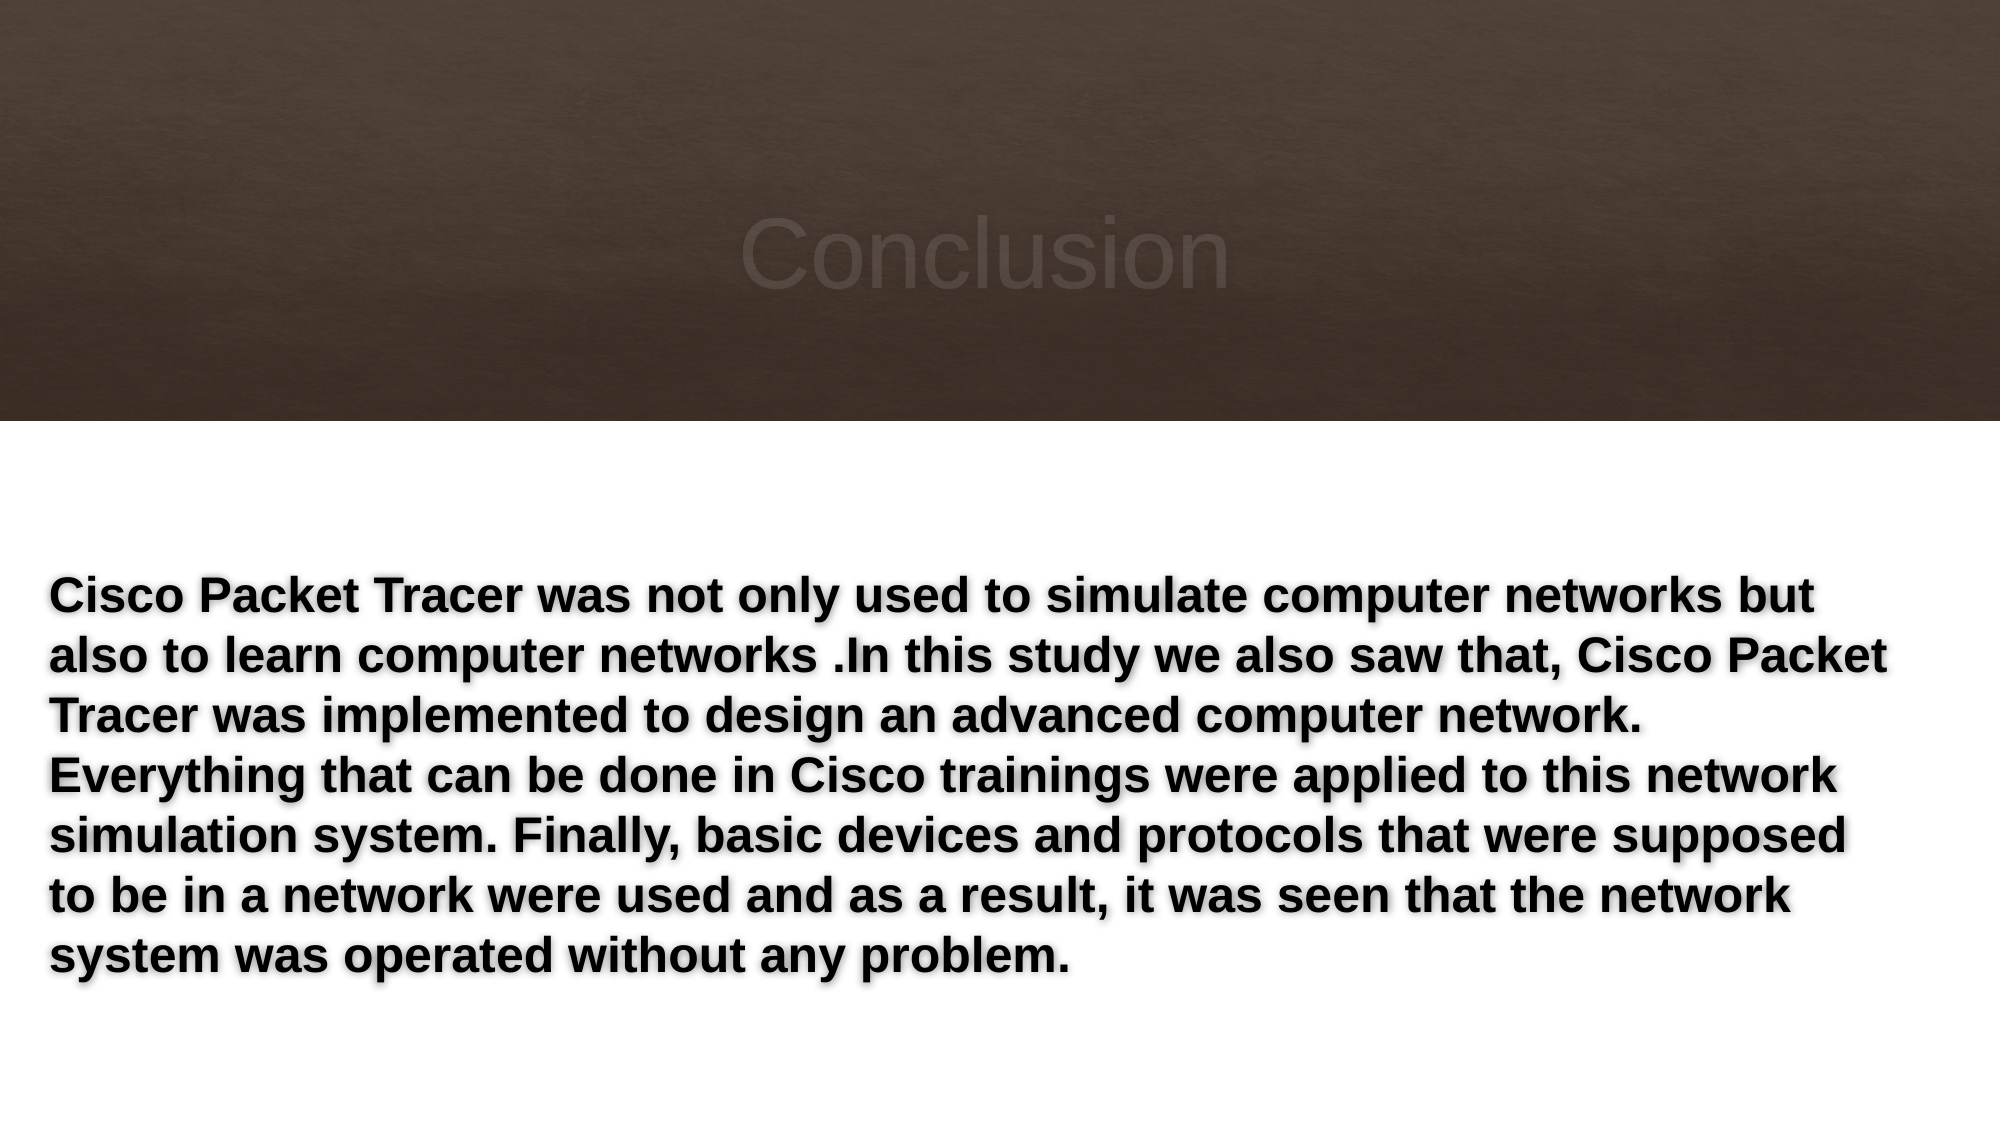

# Conclusion
Cisco Packet Tracer was not only used to simulate computer networks but also to learn computer networks .In this study we also saw that, Cisco Packet Tracer was implemented to design an advanced computer network. Everything that can be done in Cisco trainings were applied to this network simulation system. Finally, basic devices and protocols that were supposed to be in a network were used and as a result, it was seen that the network system was operated without any problem.